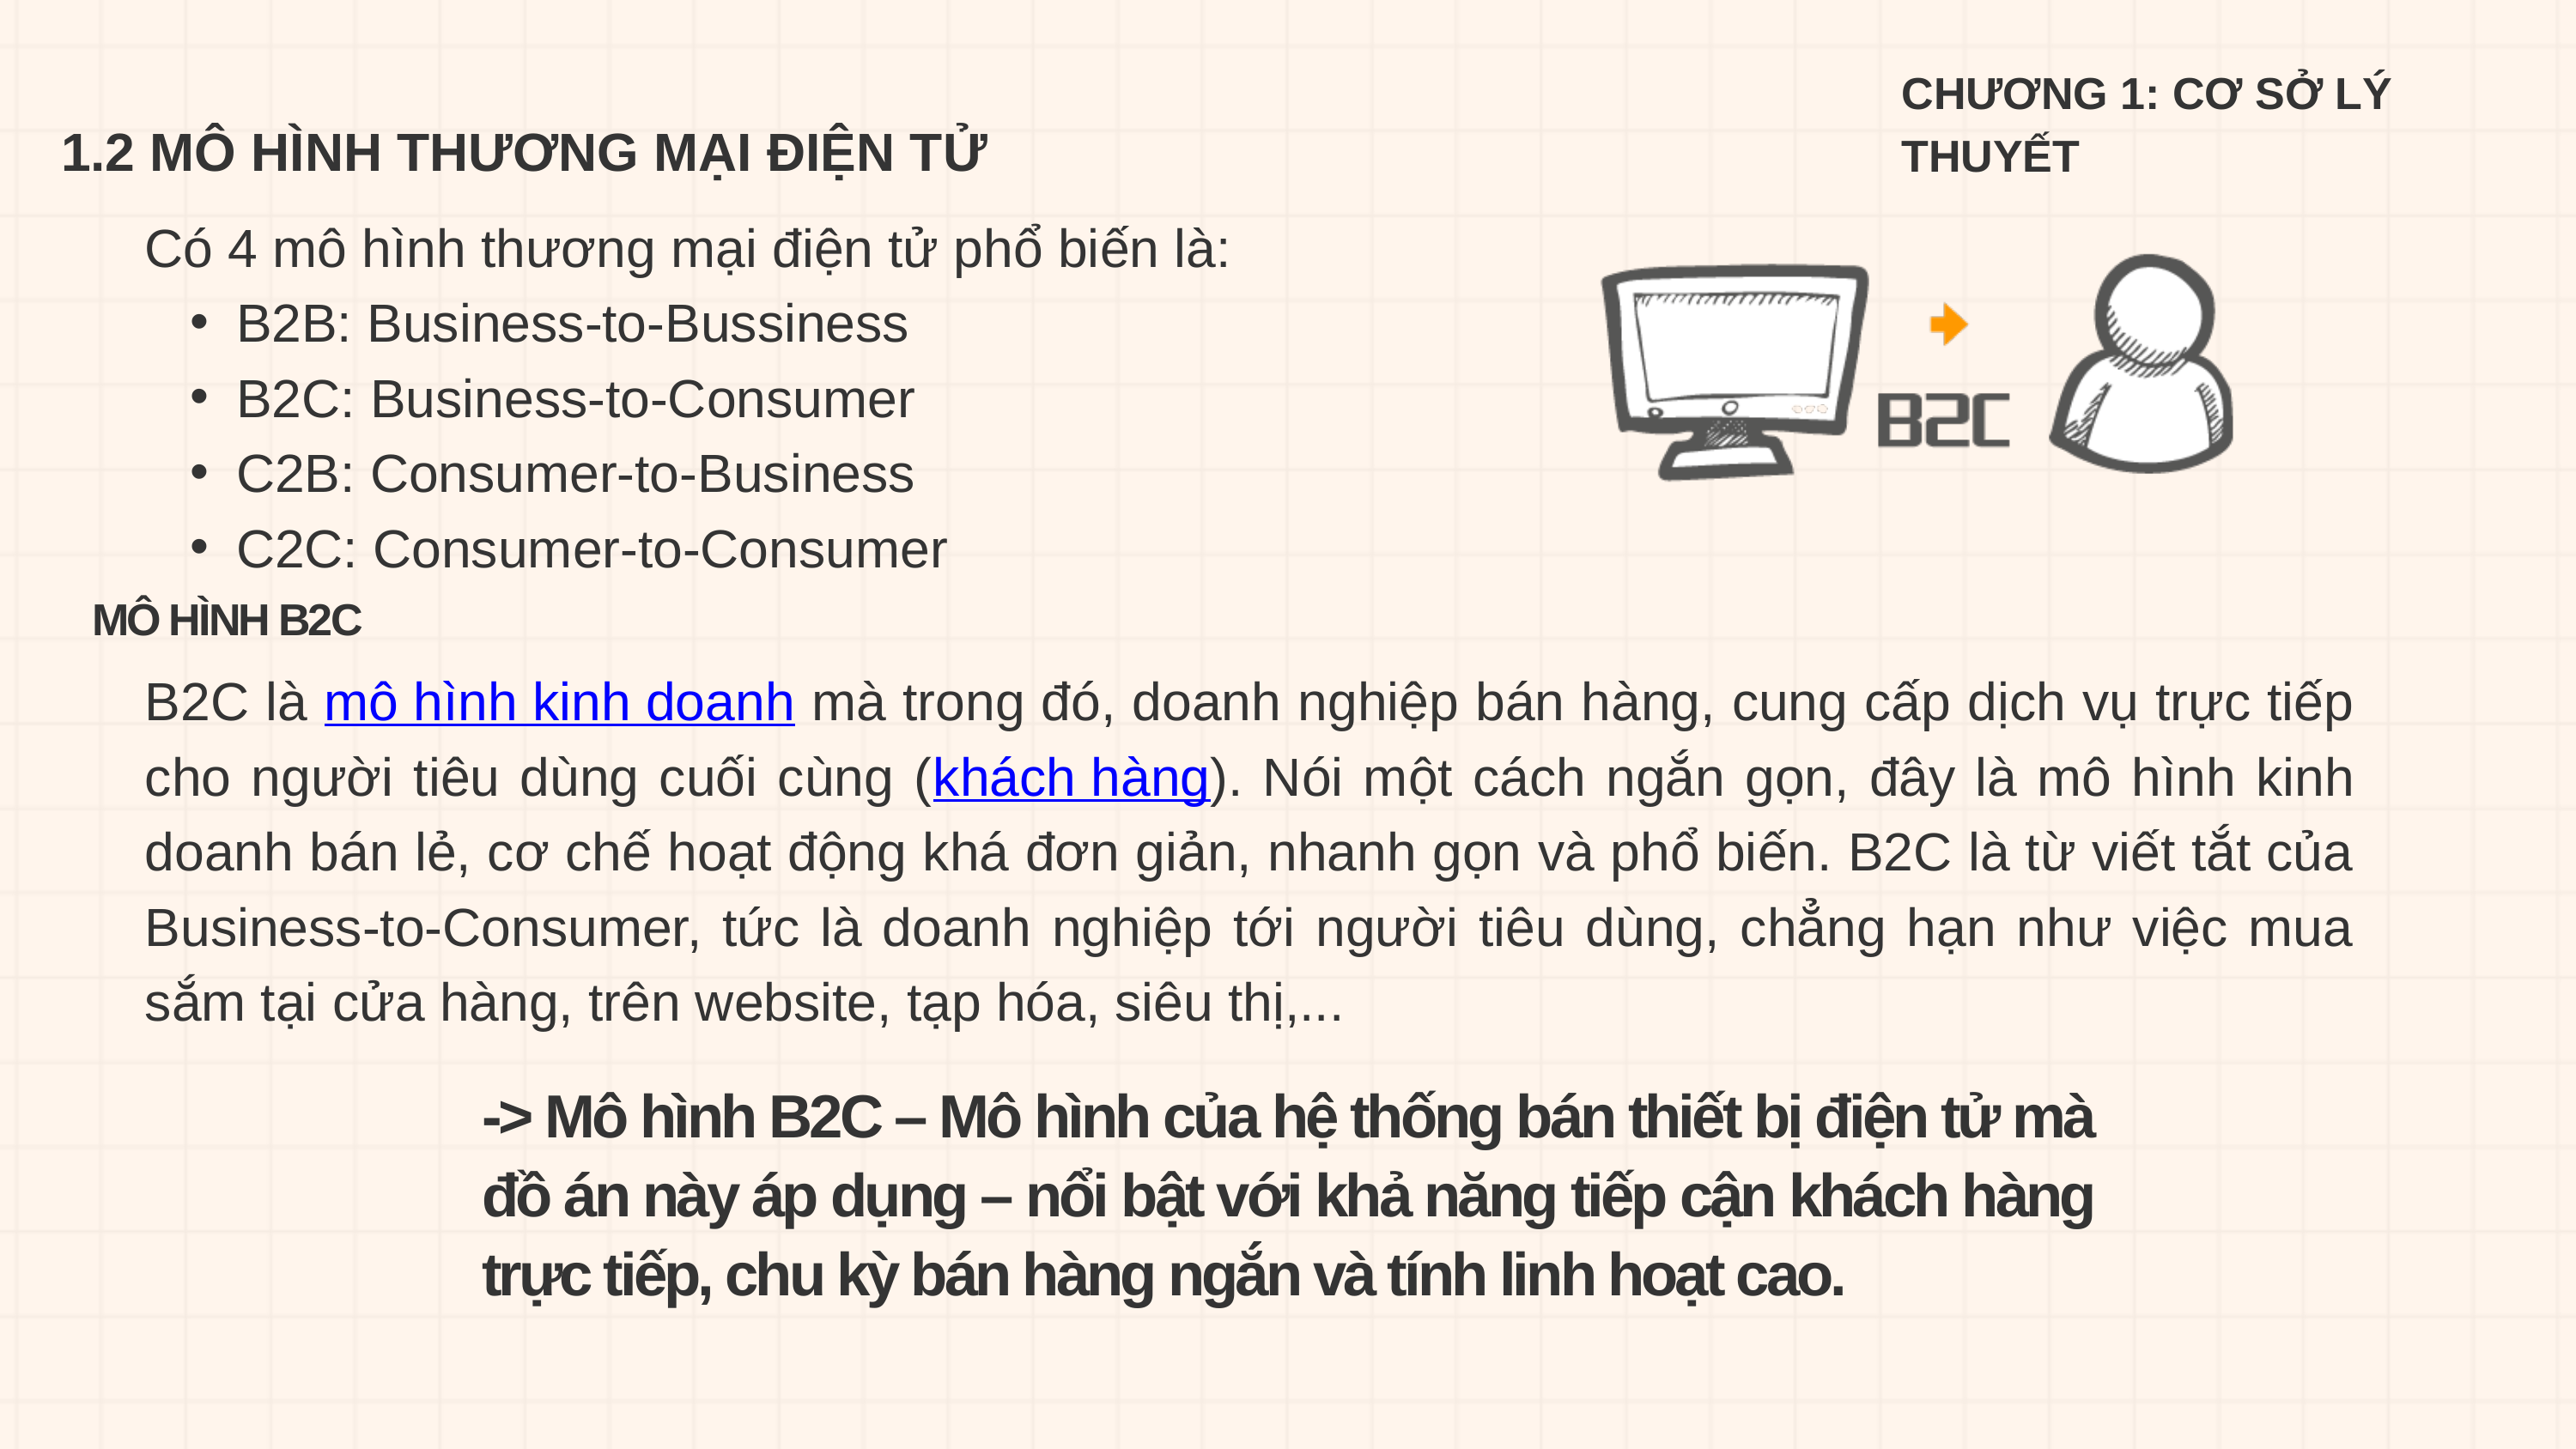

CHƯƠNG 1: CƠ SỞ LÝ THUYẾT
1.2 MÔ HÌNH THƯƠNG MẠI ĐIỆN TỬ

Có 4 mô hình thương mại điện tử phổ biến là:
B2B: Business-to-Bussiness
B2C: Business-to-Consumer
C2B: Consumer-to-Business
C2C: Consumer-to-Consumer
MÔ HÌNH B2C
B2C là mô hình kinh doanh mà trong đó, doanh nghiệp bán hàng, cung cấp dịch vụ trực tiếp cho người tiêu dùng cuối cùng (khách hàng). Nói một cách ngắn gọn, đây là mô hình kinh doanh bán lẻ, cơ chế hoạt động khá đơn giản, nhanh gọn và phổ biến. B2C là từ viết tắt của Business-to-Consumer, tức là doanh nghiệp tới người tiêu dùng, chẳng hạn như việc mua sắm tại cửa hàng, trên website, tạp hóa, siêu thị,...
-> Mô hình B2C – Mô hình của hệ thống bán thiết bị điện tử mà đồ án này áp dụng – nổi bật với khả năng tiếp cận khách hàng trực tiếp, chu kỳ bán hàng ngắn và tính linh hoạt cao.